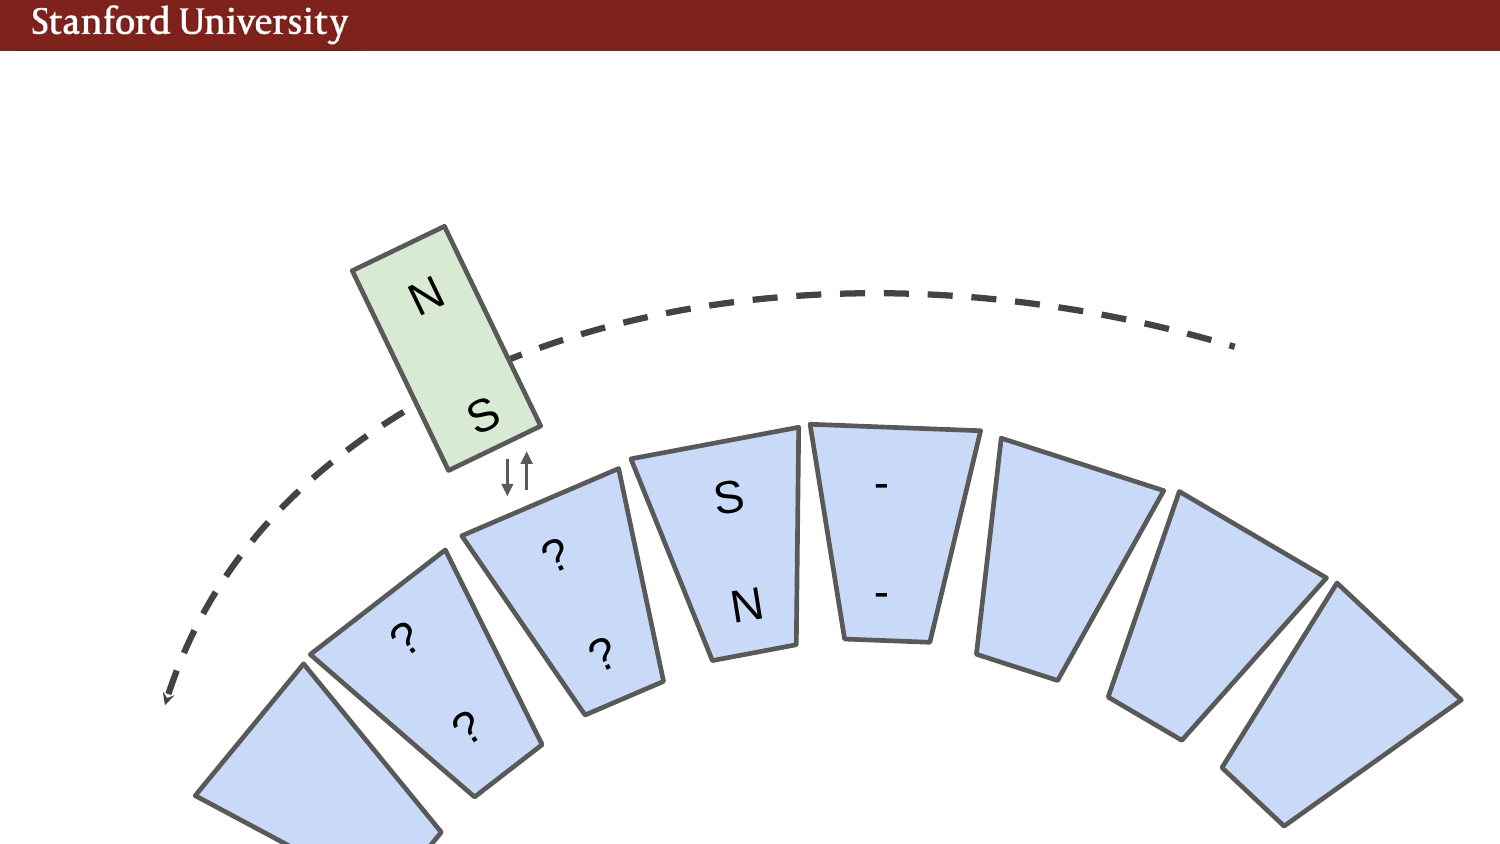

N
S

-

S

?

-

N

?

?

?